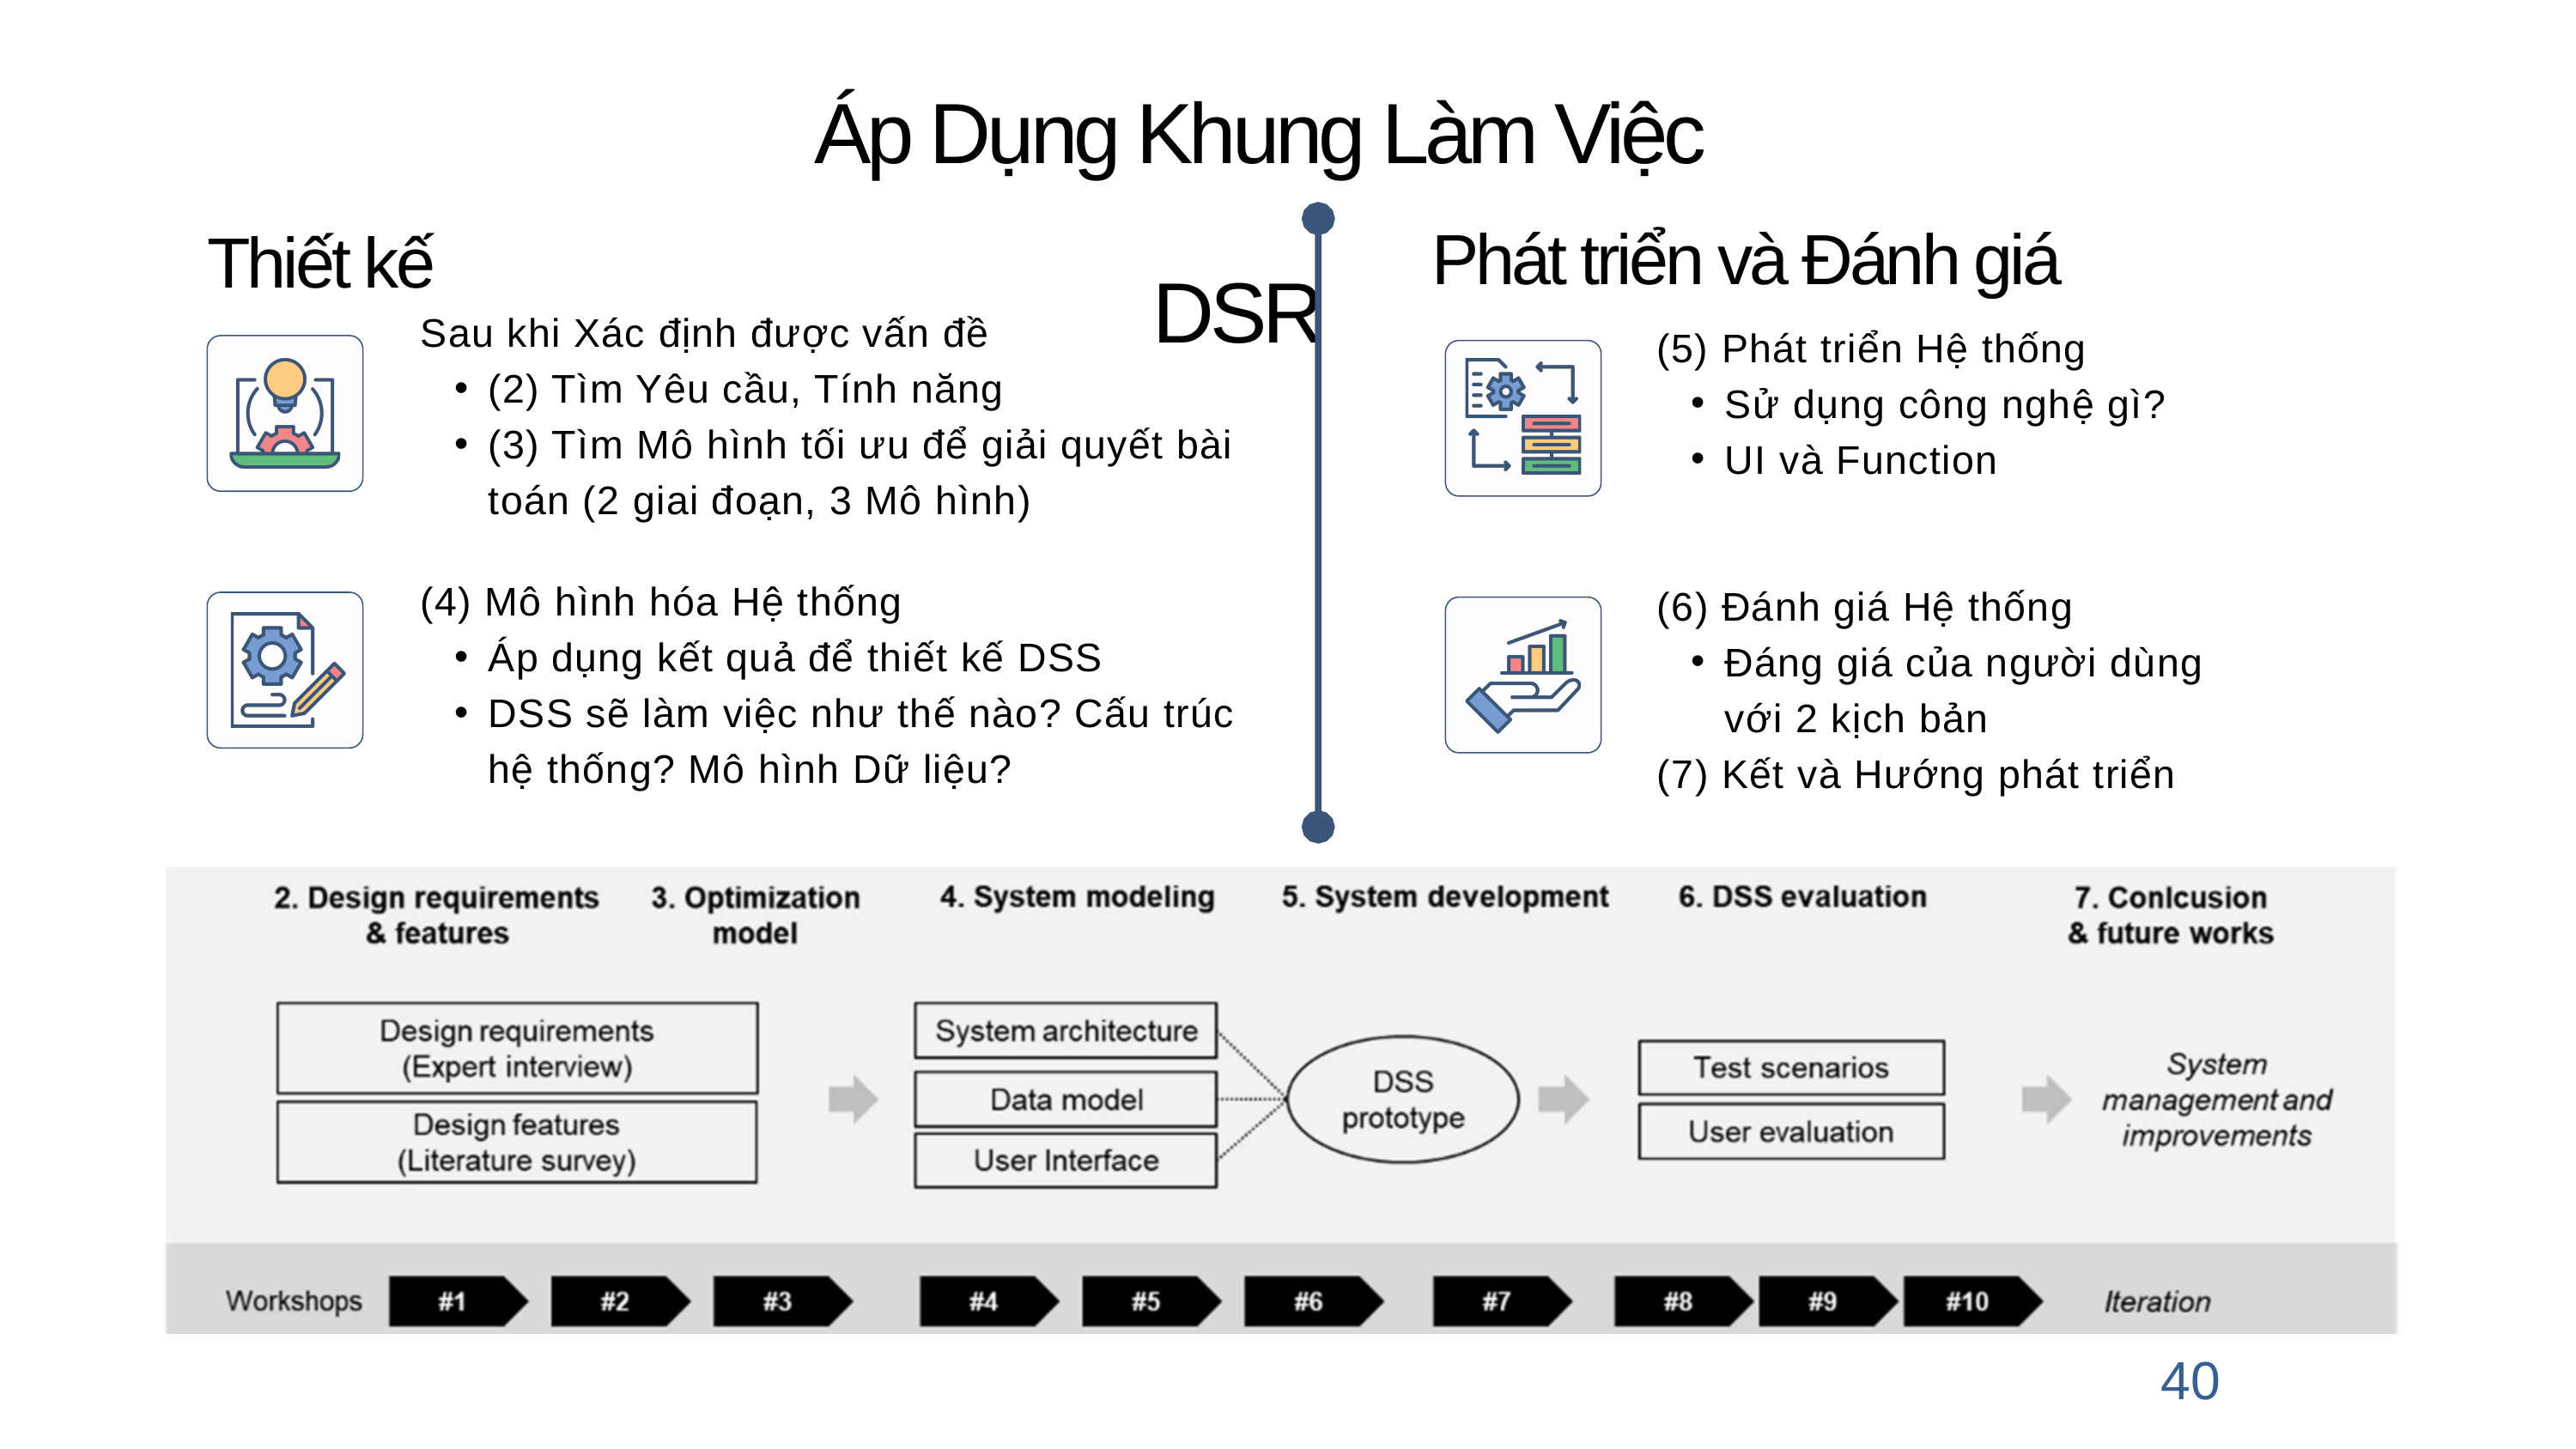

Áp Dụng Khung Làm Việc DSR
Phát triển và Đánh giá
Thiết kế

Sau khi Xác định được vấn đề
(2) Tìm Yêu cầu, Tính năng
(3) Tìm Mô hình tối ưu để giải quyết bài toán (2 giai đoạn, 3 Mô hình)

(5) Phát triển Hệ thống
Sử dụng công nghệ gì?
UI và Function

(4) Mô hình hóa Hệ thống
Áp dụng kết quả để thiết kế DSS
DSS sẽ làm việc như thế nào? Cấu trúc hệ thống? Mô hình Dữ liệu?
(6) Đánh giá Hệ thống
Đáng giá của người dùng với 2 kịch bản
(7) Kết và Hướng phát triển

40